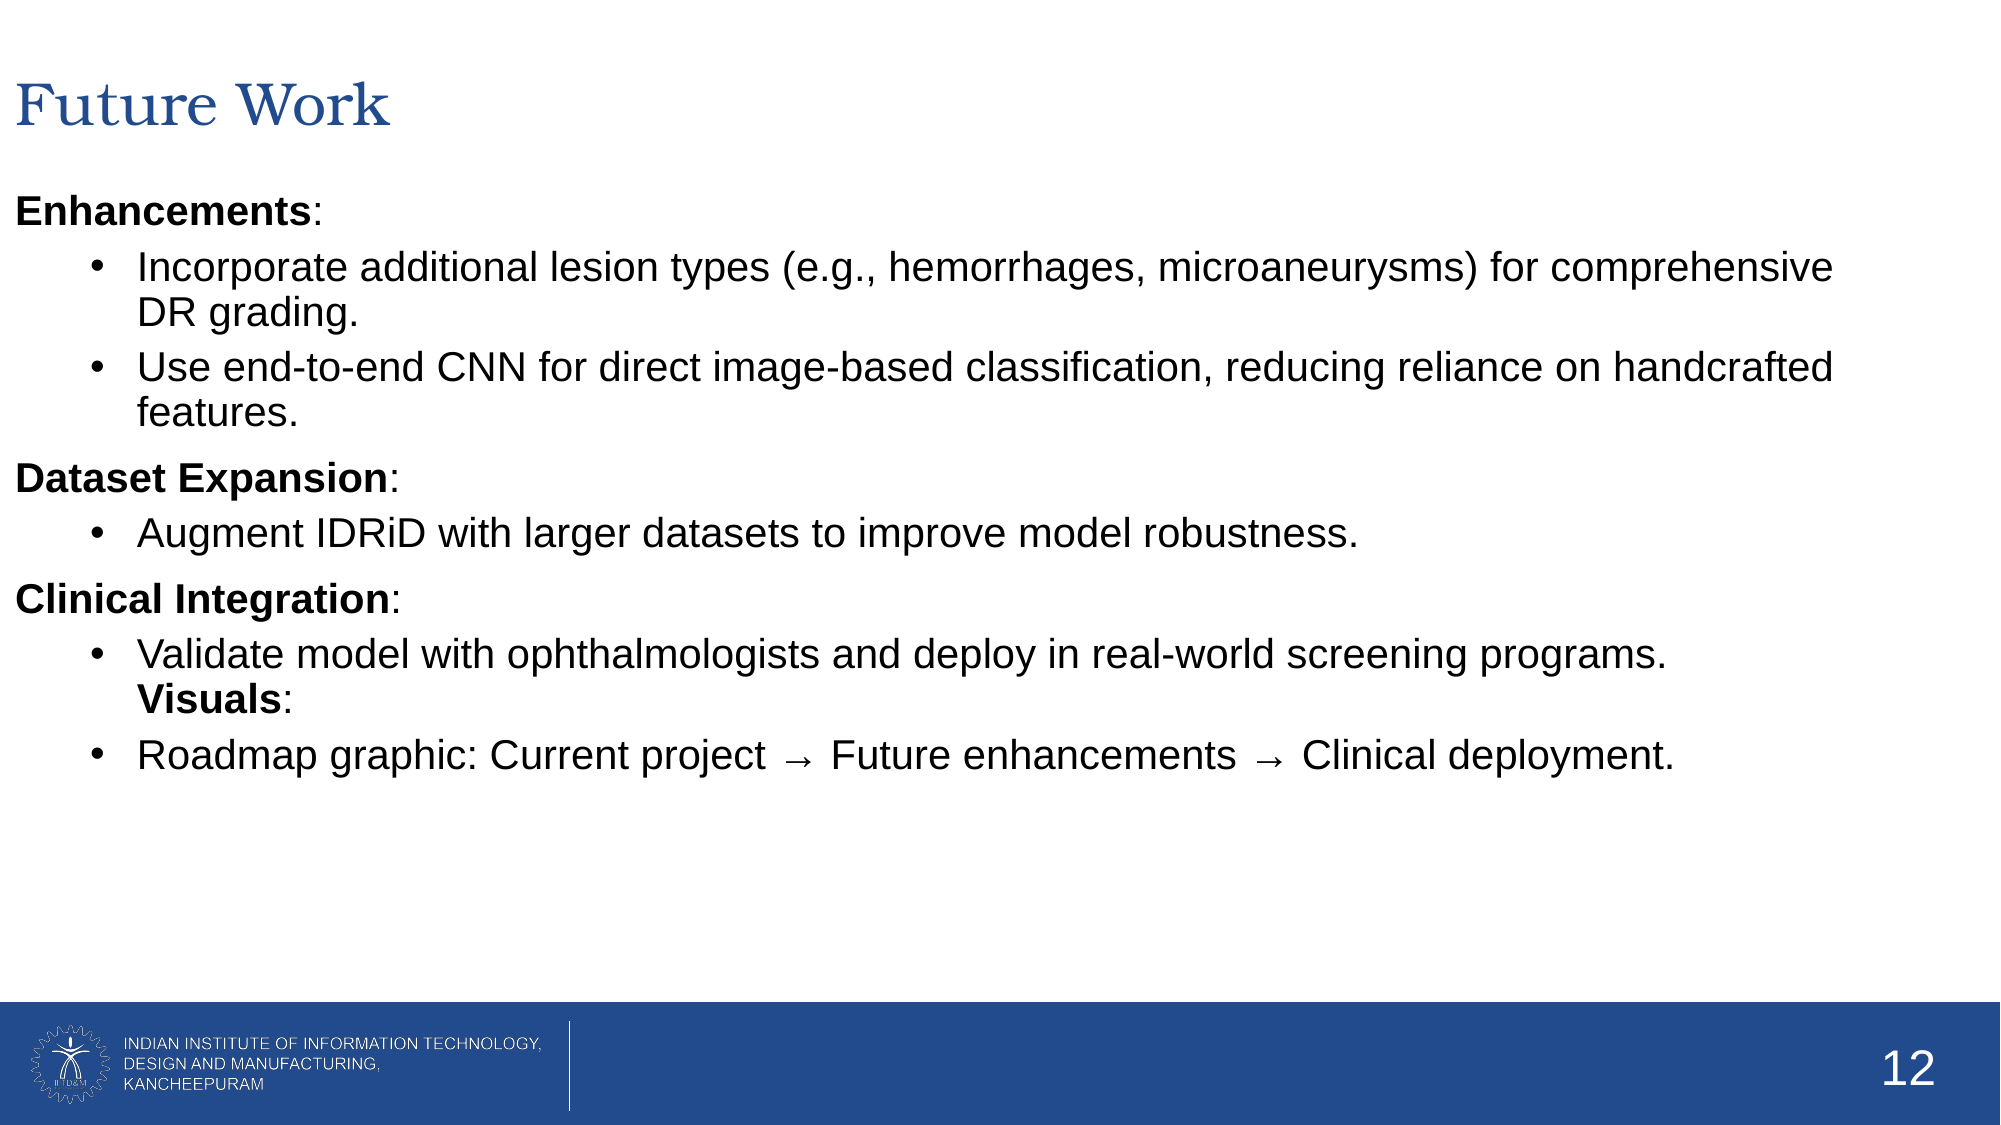

# Future Work
Enhancements:
Incorporate additional lesion types (e.g., hemorrhages, microaneurysms) for comprehensive DR grading.
Use end-to-end CNN for direct image-based classification, reducing reliance on handcrafted features.
Dataset Expansion:
Augment IDRiD with larger datasets to improve model robustness.
Clinical Integration:
Validate model with ophthalmologists and deploy in real-world screening programs.
Visuals:
Roadmap graphic: Current project → Future enhancements → Clinical deployment.

12